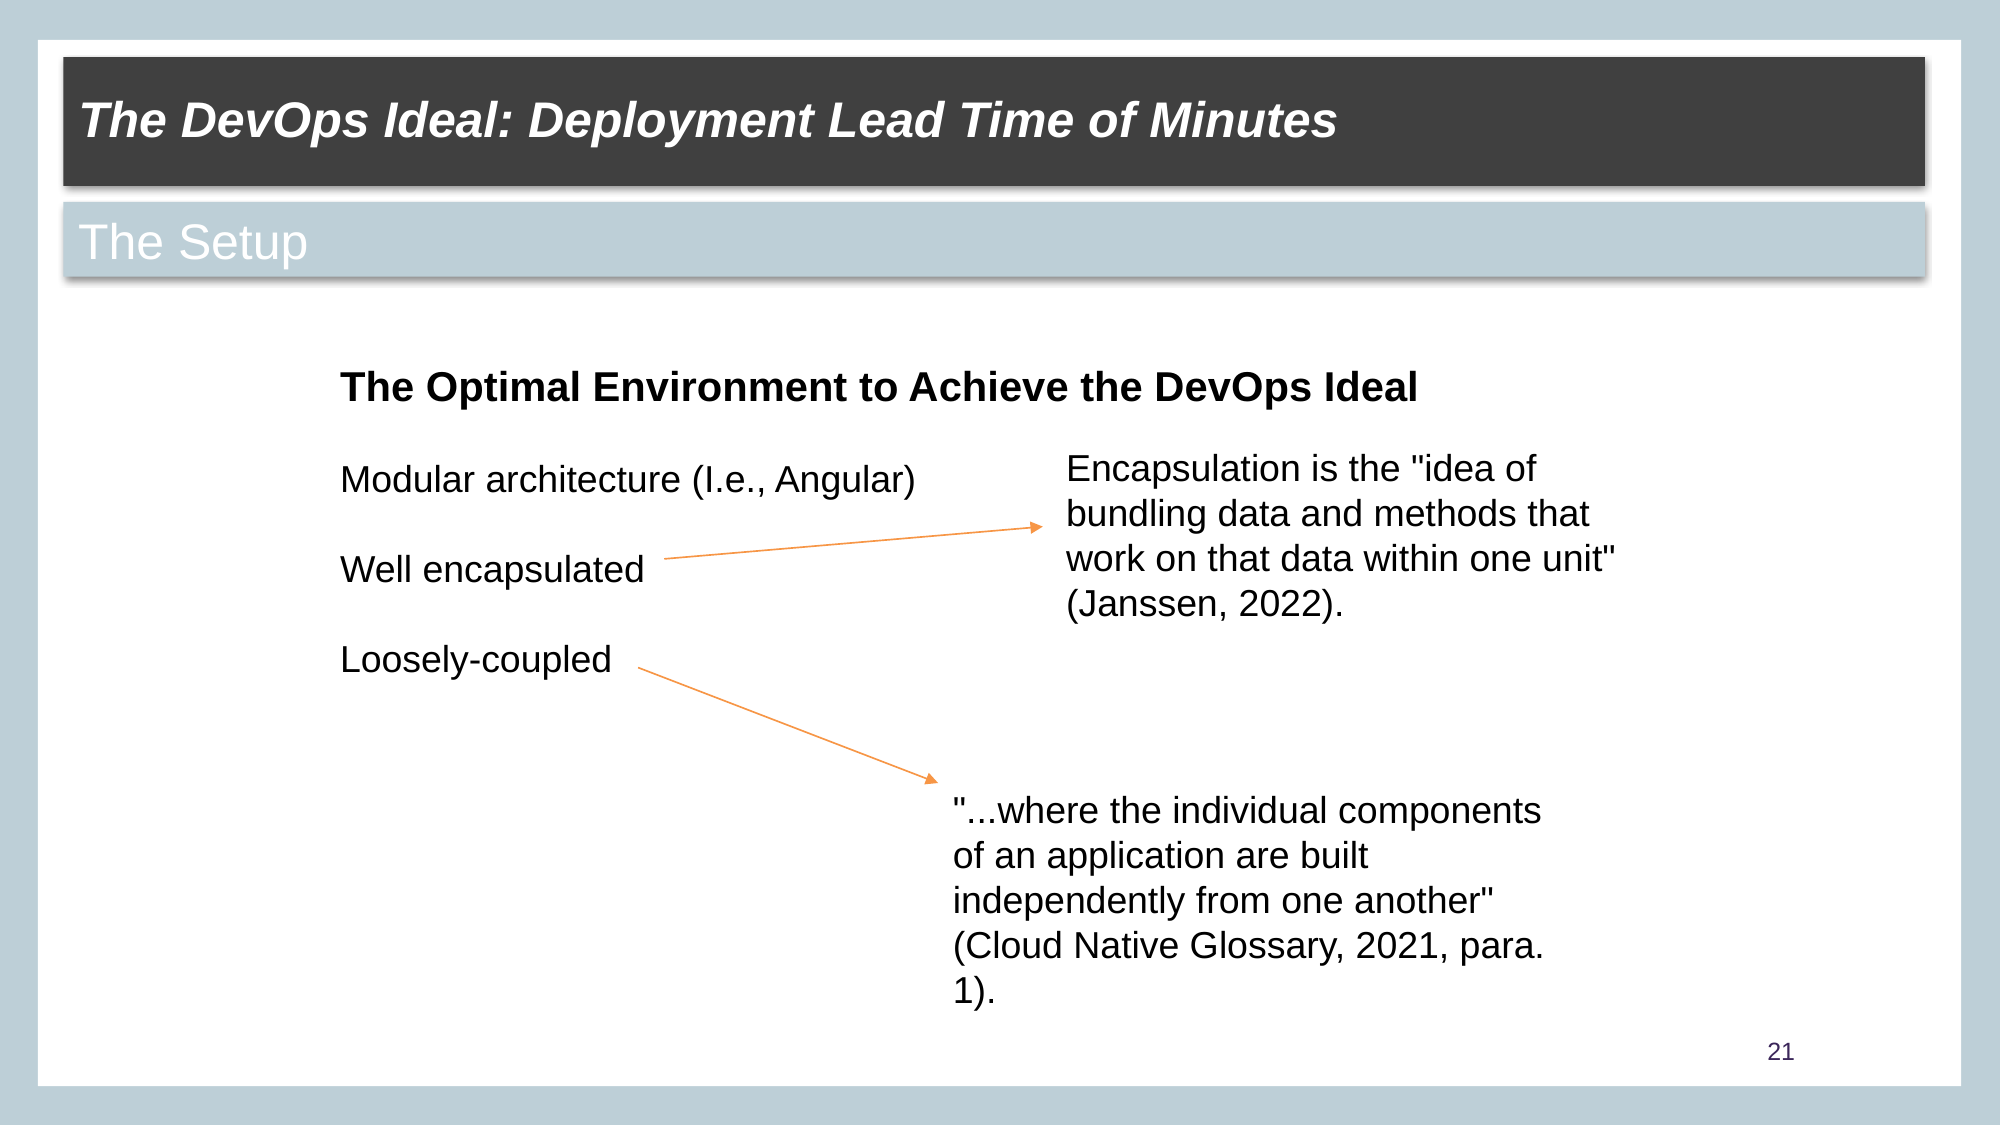

# The DevOps Ideal: Deployment Lead Time of Minutes
The Setup
The Optimal Environment to Achieve the DevOps Ideal
Modular architecture (I.e., Angular)
Well encapsulated
Loosely-coupled
Encapsulation is the "idea of bundling data and methods that work on that data within one unit" (Janssen, 2022).
"...where the individual components of an application are built independently from one another" (Cloud Native Glossary, 2021, para. 1).
21